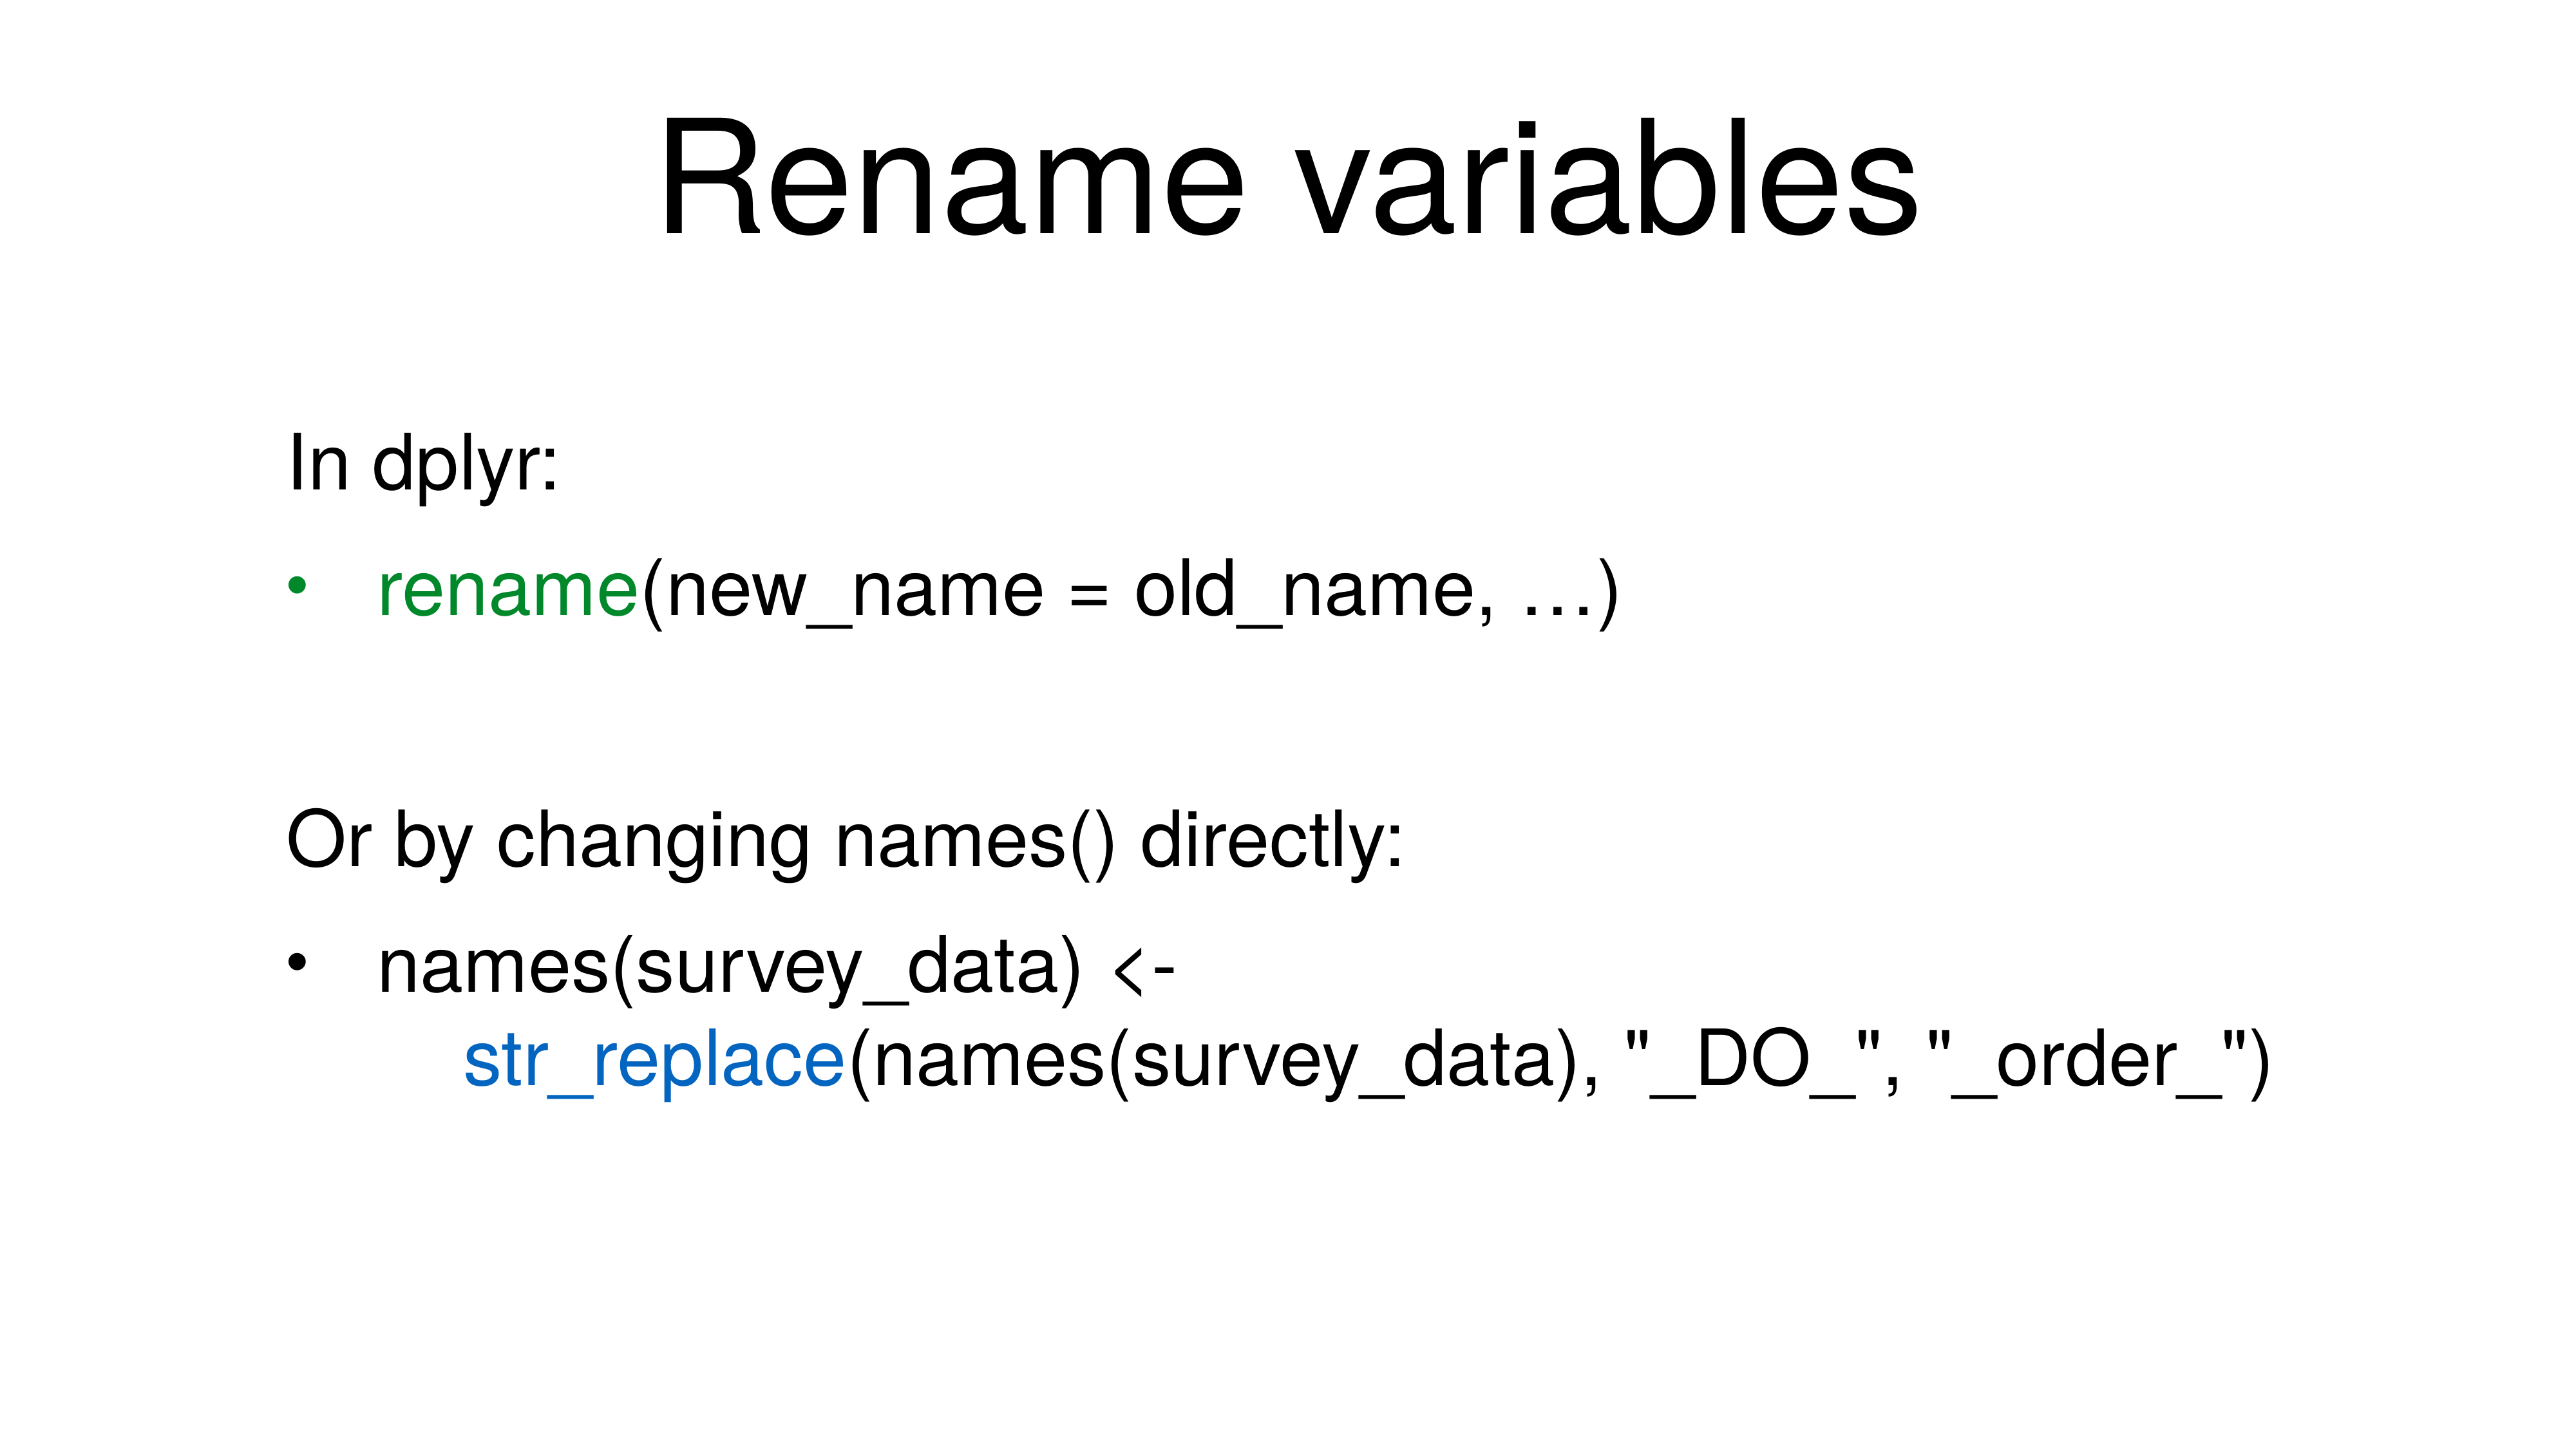

# Rename variables
In dplyr:
rename(new_name = old_name, …)

Or by changing names() directly:
names(survey_data) <-
    str_replace(names(survey_data), "_DO_", "_order_")